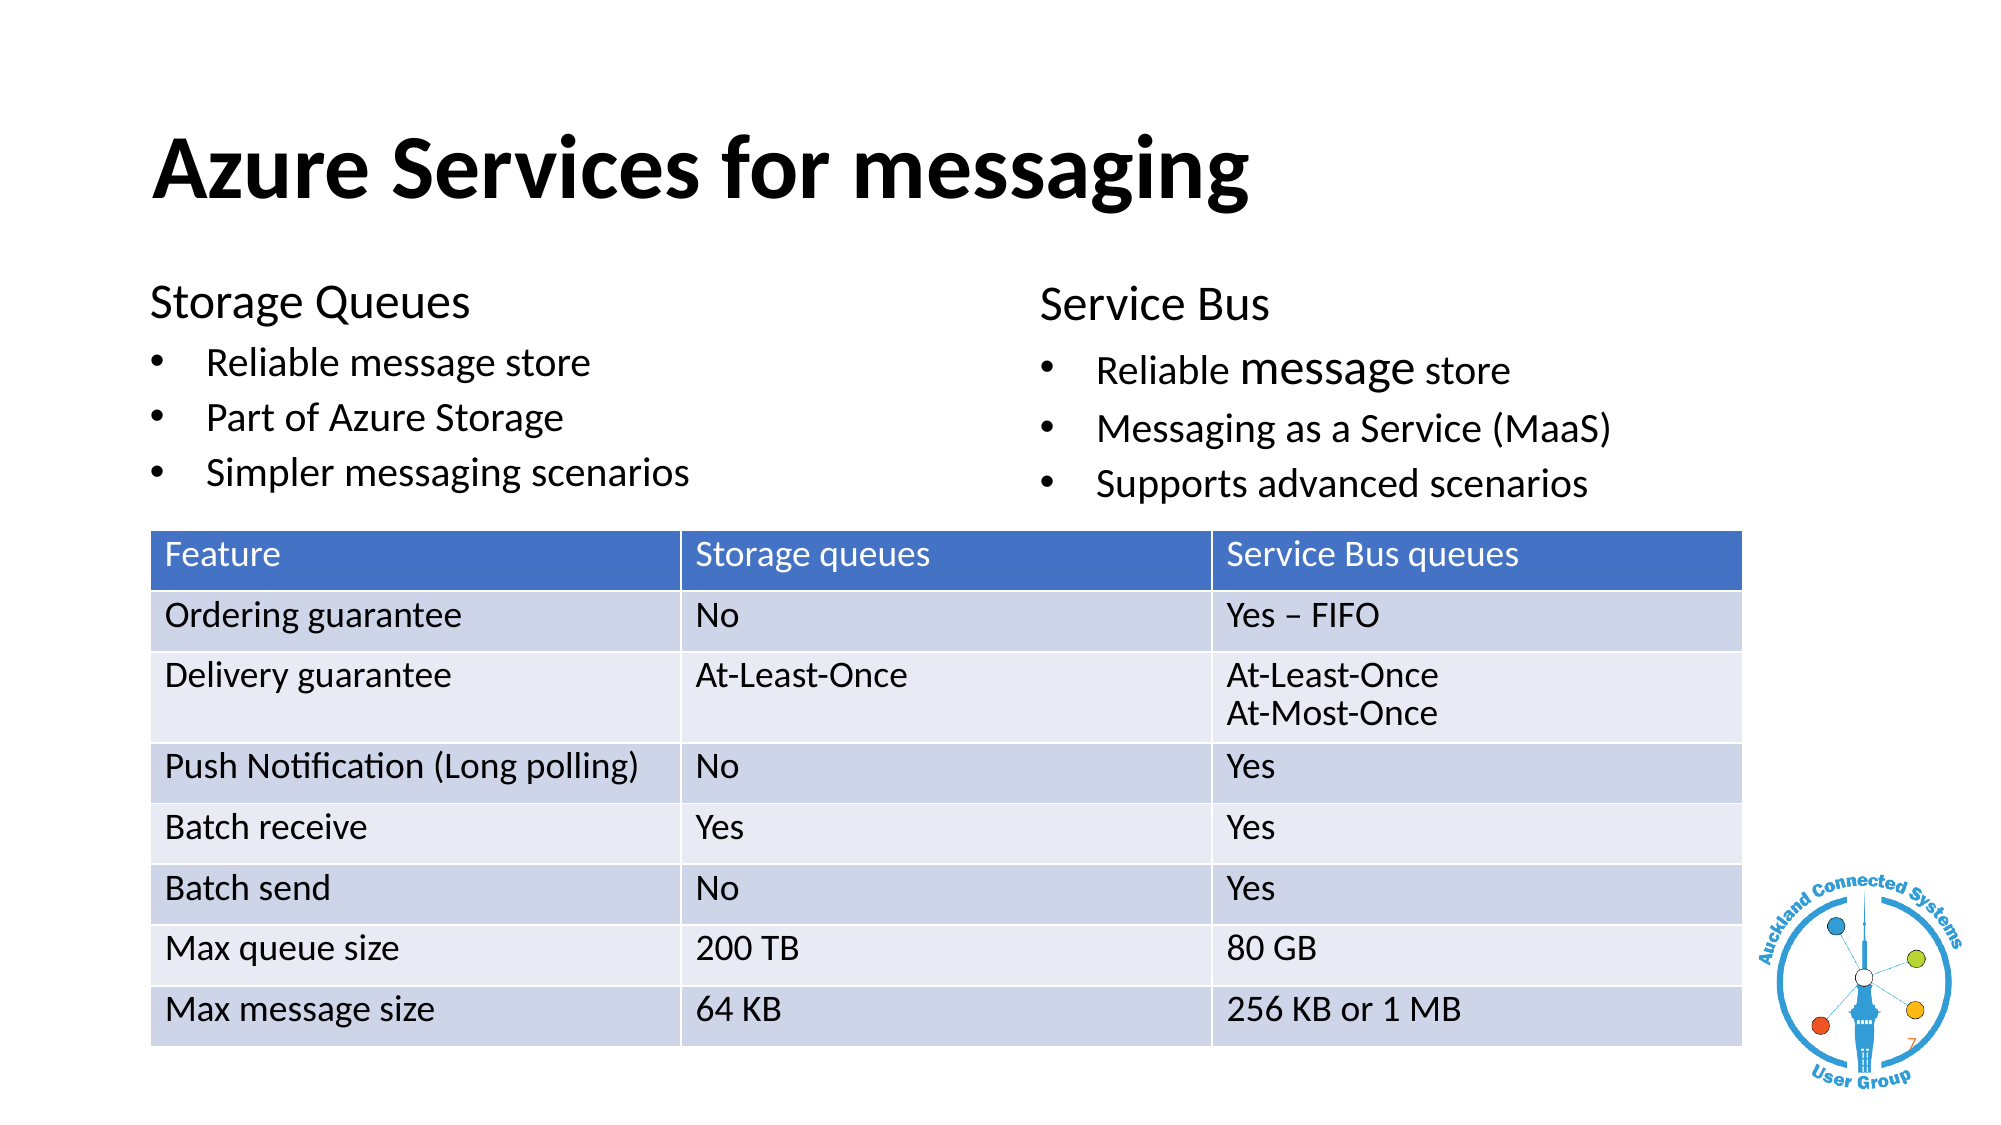

# Azure Services for messaging
Storage Queues
Reliable message store
Part of Azure Storage
Simpler messaging scenarios

Service Bus
Reliable message store
Messaging as a Service (MaaS)
Supports advanced scenarios

| Feature | Storage queues | Service Bus queues |
| --- | --- | --- |
| Ordering guarantee | No | Yes – FIFO |
| Delivery guarantee | At-Least-Once | At-Least-Once At-Most-Once |
| Push Notification (Long polling) | No | Yes |
| Batch receive | Yes | Yes |
| Batch send | No | Yes |
| Max queue size | 200 TB | 80 GB |
| Max message size | 64 KB | 256 KB or 1 MB |
7